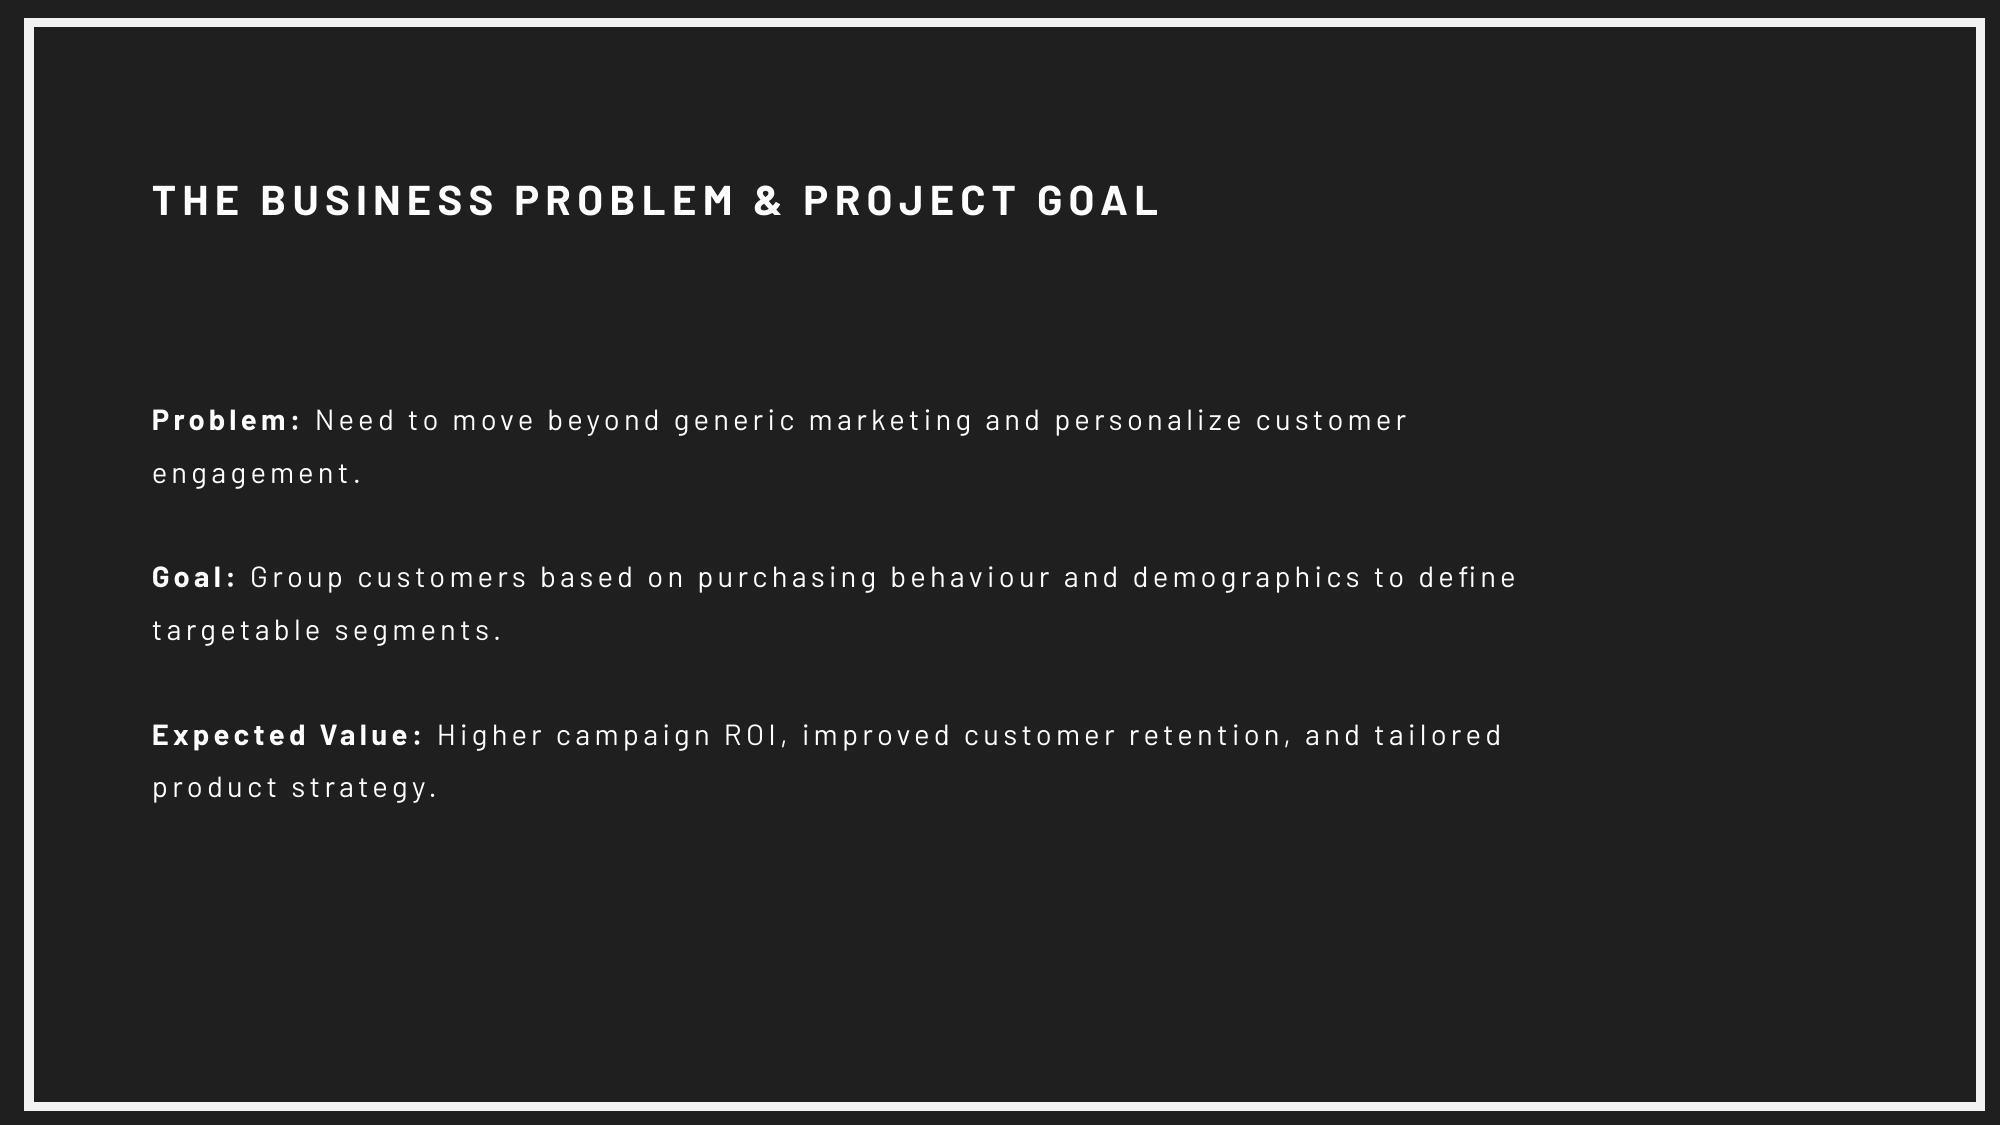

THE BUSINESS PROBLEM & PROJECT GOAL
Problem: Need to move beyond generic marketing and personalize customer engagement.

Goal: Group customers based on purchasing behaviour and demographics to define targetable segments.

Expected Value: Higher campaign ROI, improved customer retention, and tailored product strategy.